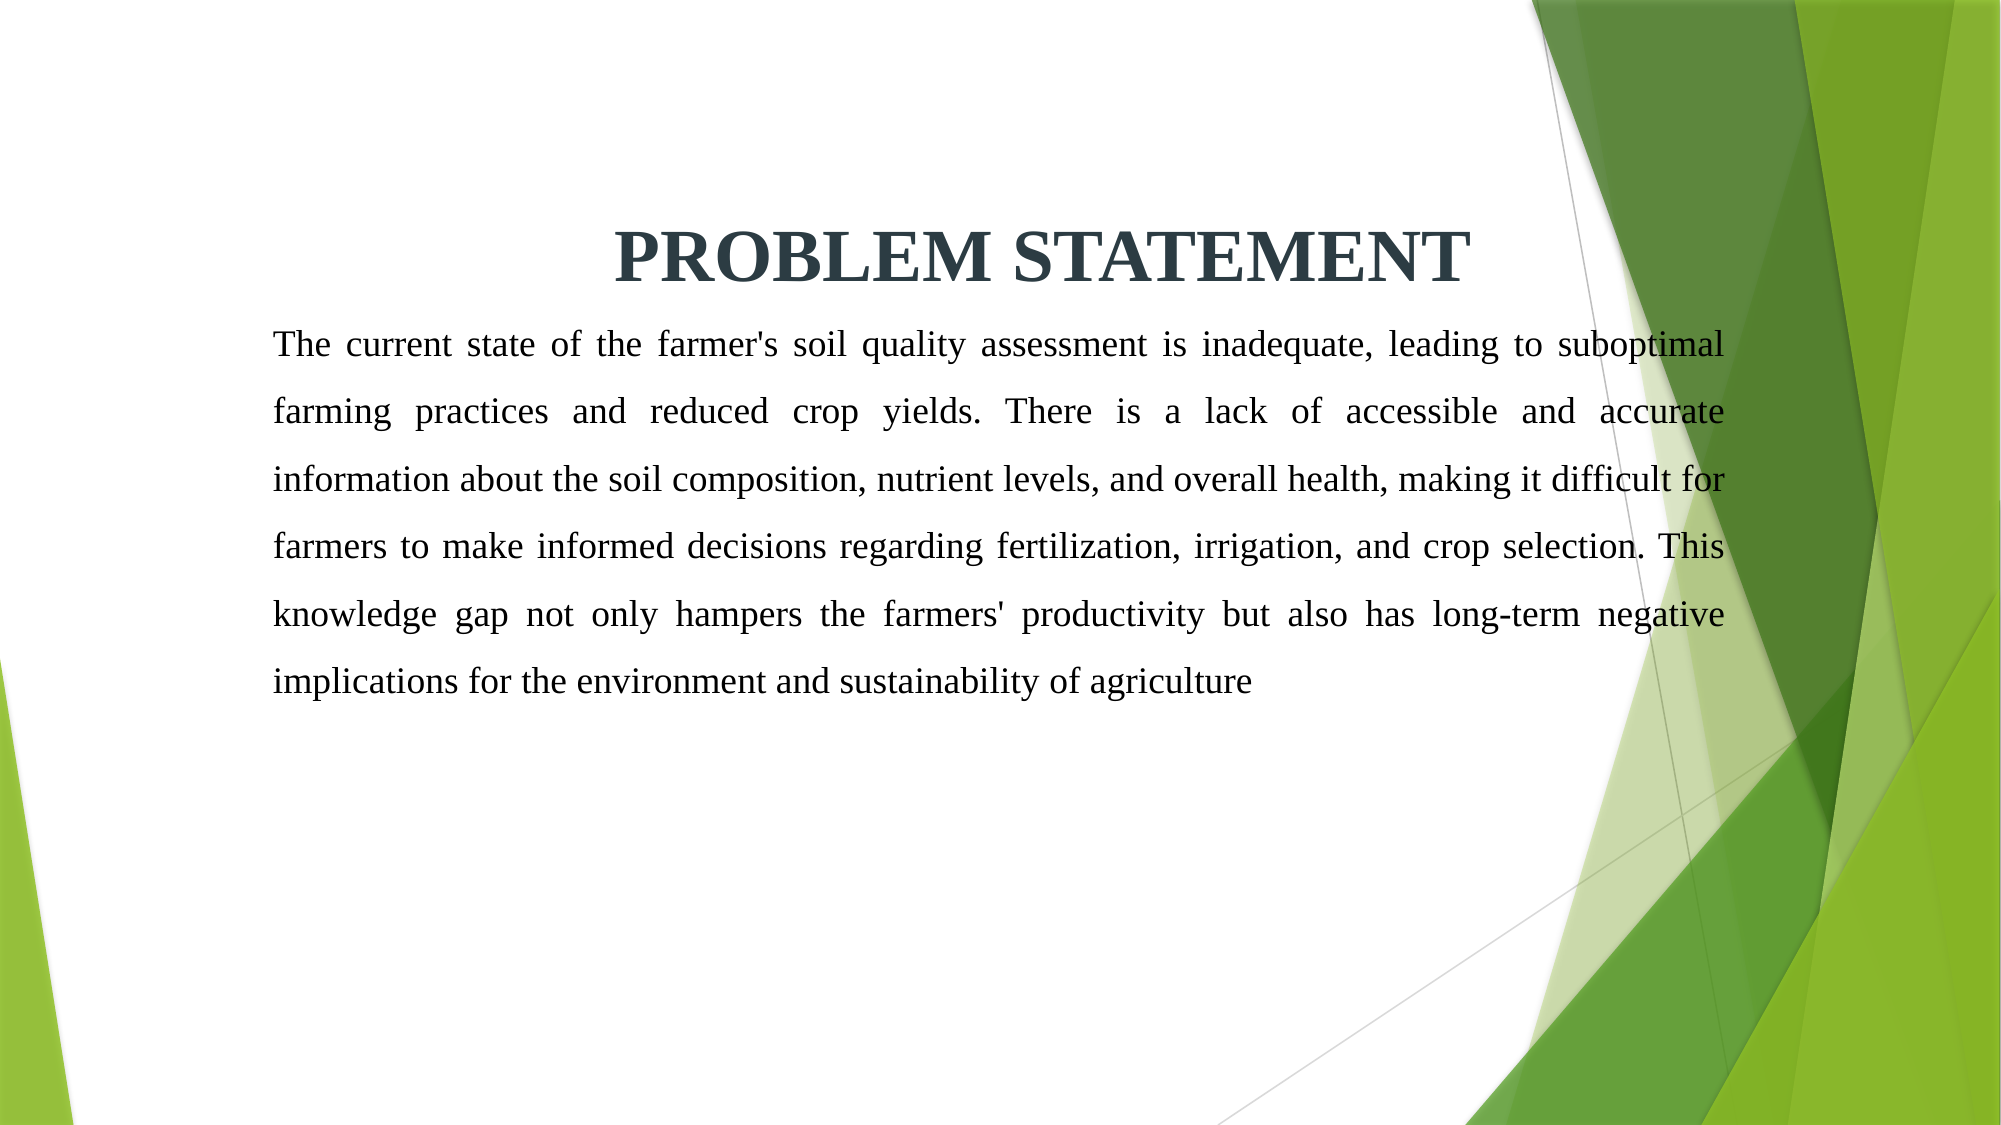

PROBLEM STATEMENT
The current state of the farmer's soil quality assessment is inadequate, leading to suboptimal farming practices and reduced crop yields. There is a lack of accessible and accurate information about the soil composition, nutrient levels, and overall health, making it difficult for farmers to make informed decisions regarding fertilization, irrigation, and crop selection. This knowledge gap not only hampers the farmers' productivity but also has long-term negative implications for the environment and sustainability of agriculture